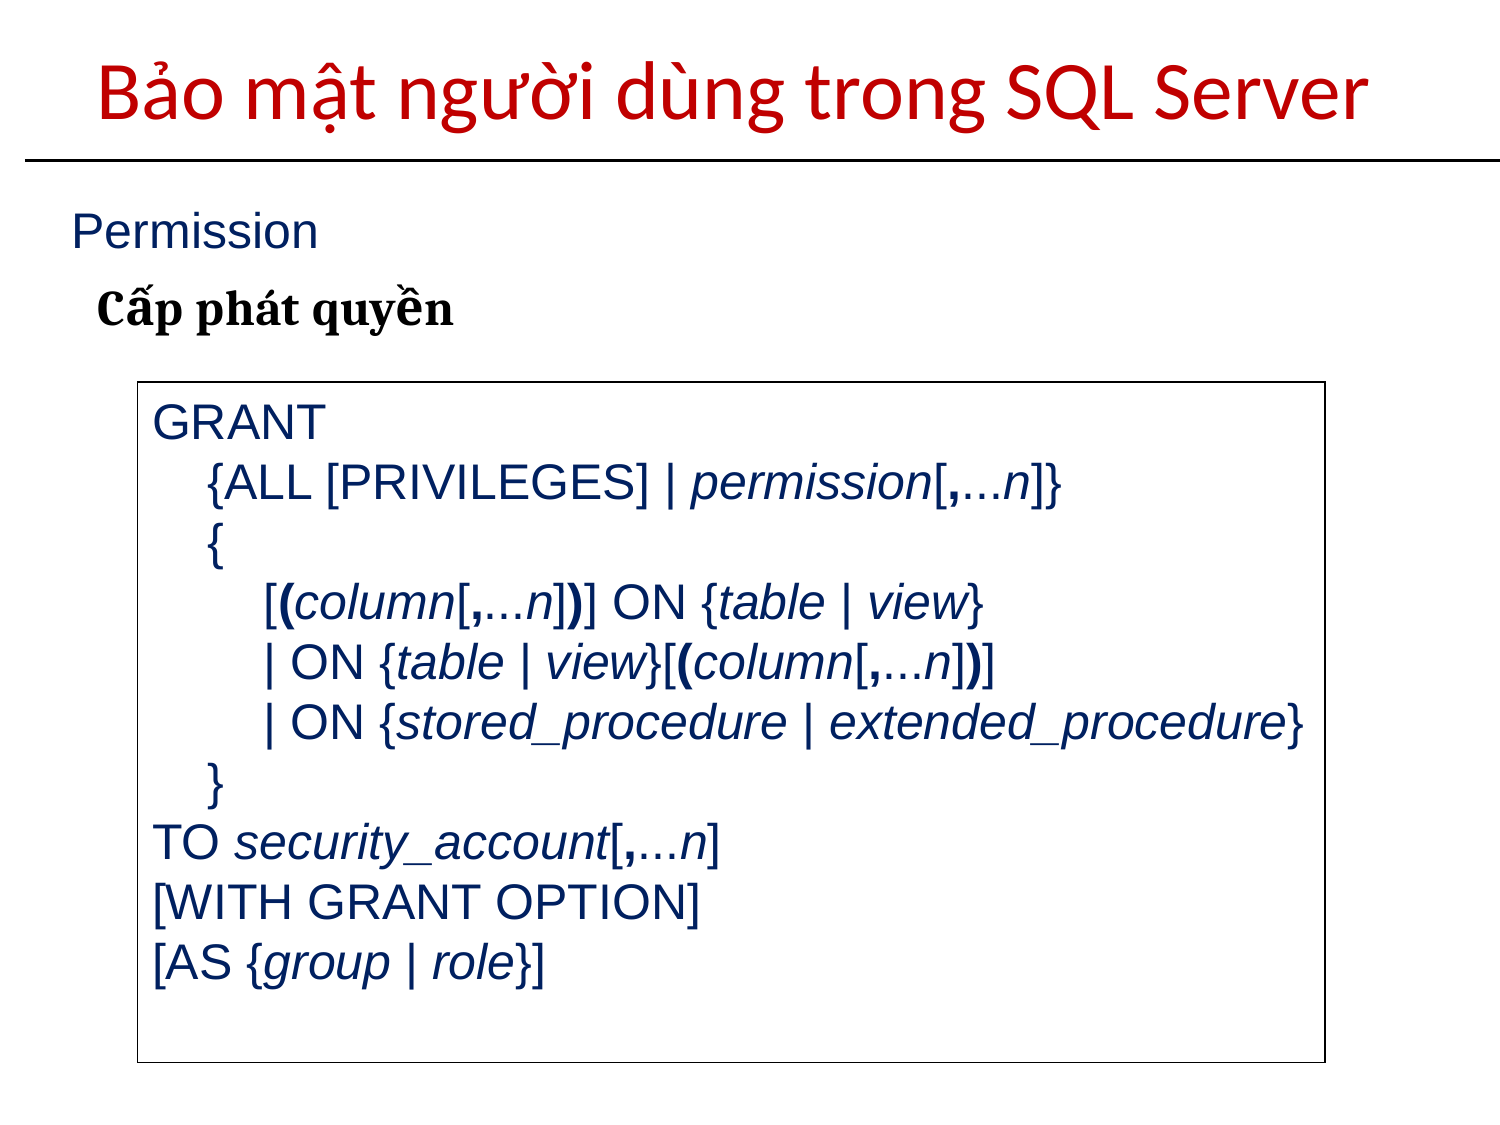

# Bảo mật người dùng trong SQL Server
Permission
Cấp phát quyền
GRANT
    {ALL [PRIVILEGES] | permission[,...n]}
    {
        [(column[,...n])] ON {table | view}
        | ON {table | view}[(column[,...n])]
        | ON {stored_procedure | extended_procedure}
    }
TO security_account[,...n]
[WITH GRANT OPTION]
[AS {group | role}]